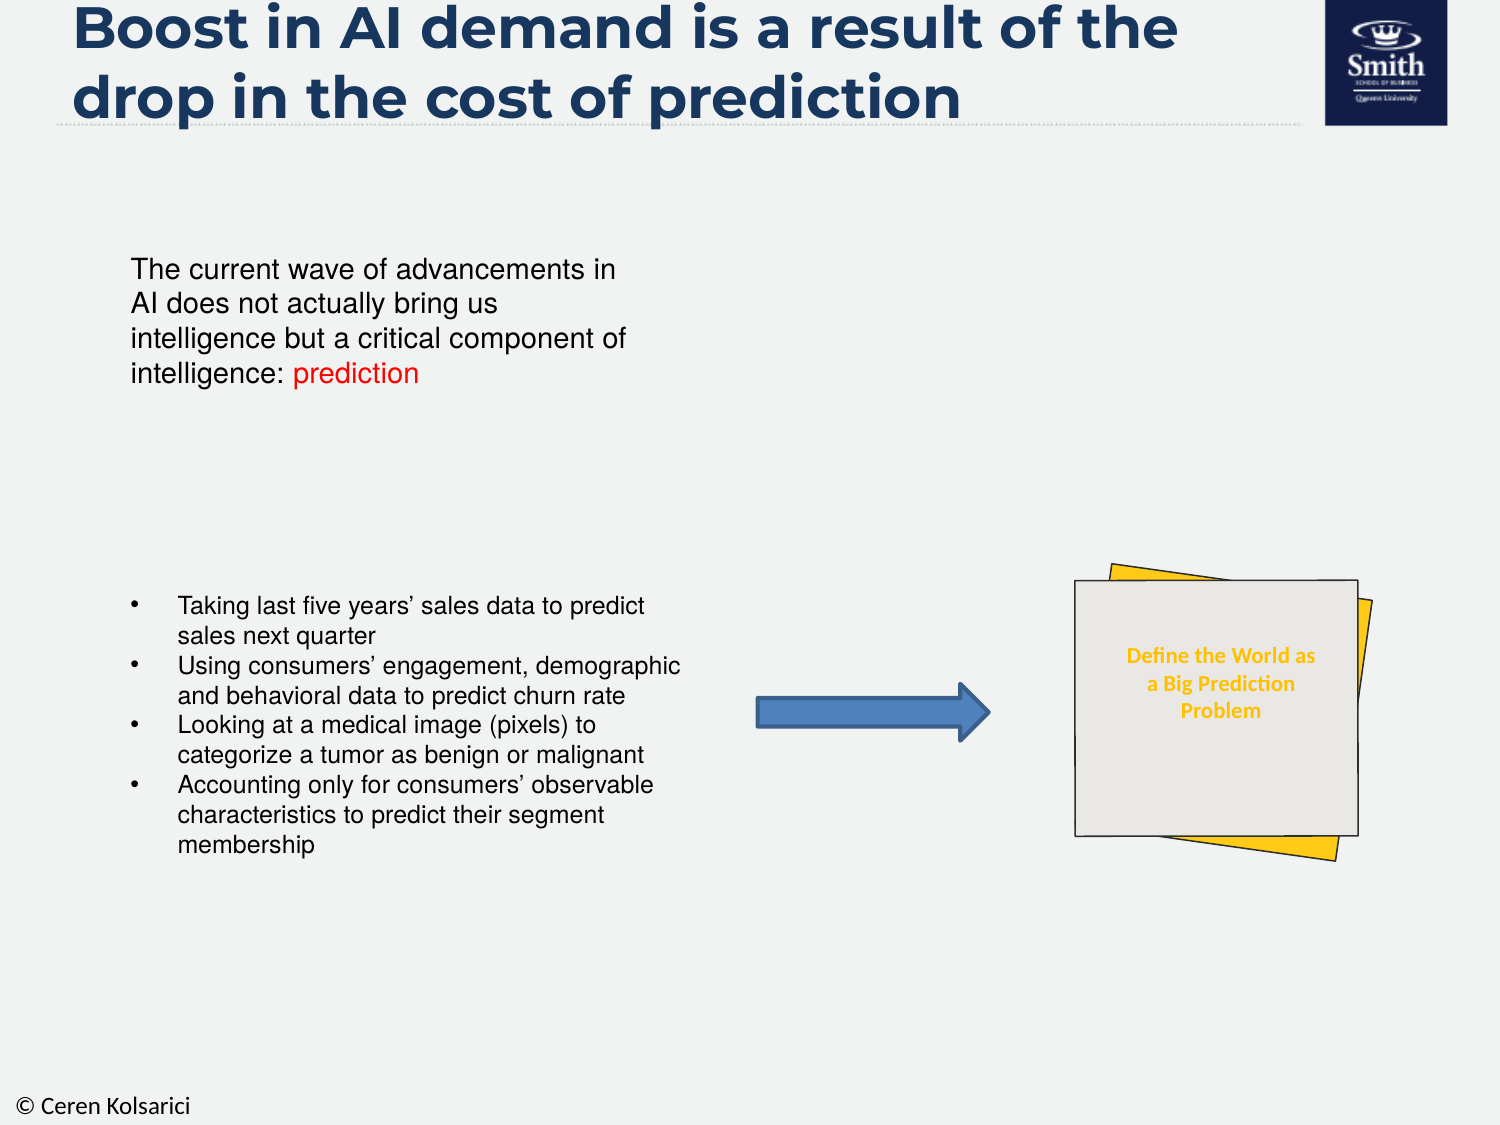

# Boost in AI demand is a result of the drop in the cost of prediction
The current wave of advancements in AI does not actually bring us intelligence but a critical component of intelligence: prediction

Taking last five years’ sales data to predict sales next quarter
Using consumers’ engagement, demographic and behavioral data to predict churn rate
Looking at a medical image (pixels) to categorize a tumor as benign or malignant
Accounting only for consumers’ observable characteristics to predict their segment membership

Define the World as a Big Prediction Problem

© Ceren Kolsarici